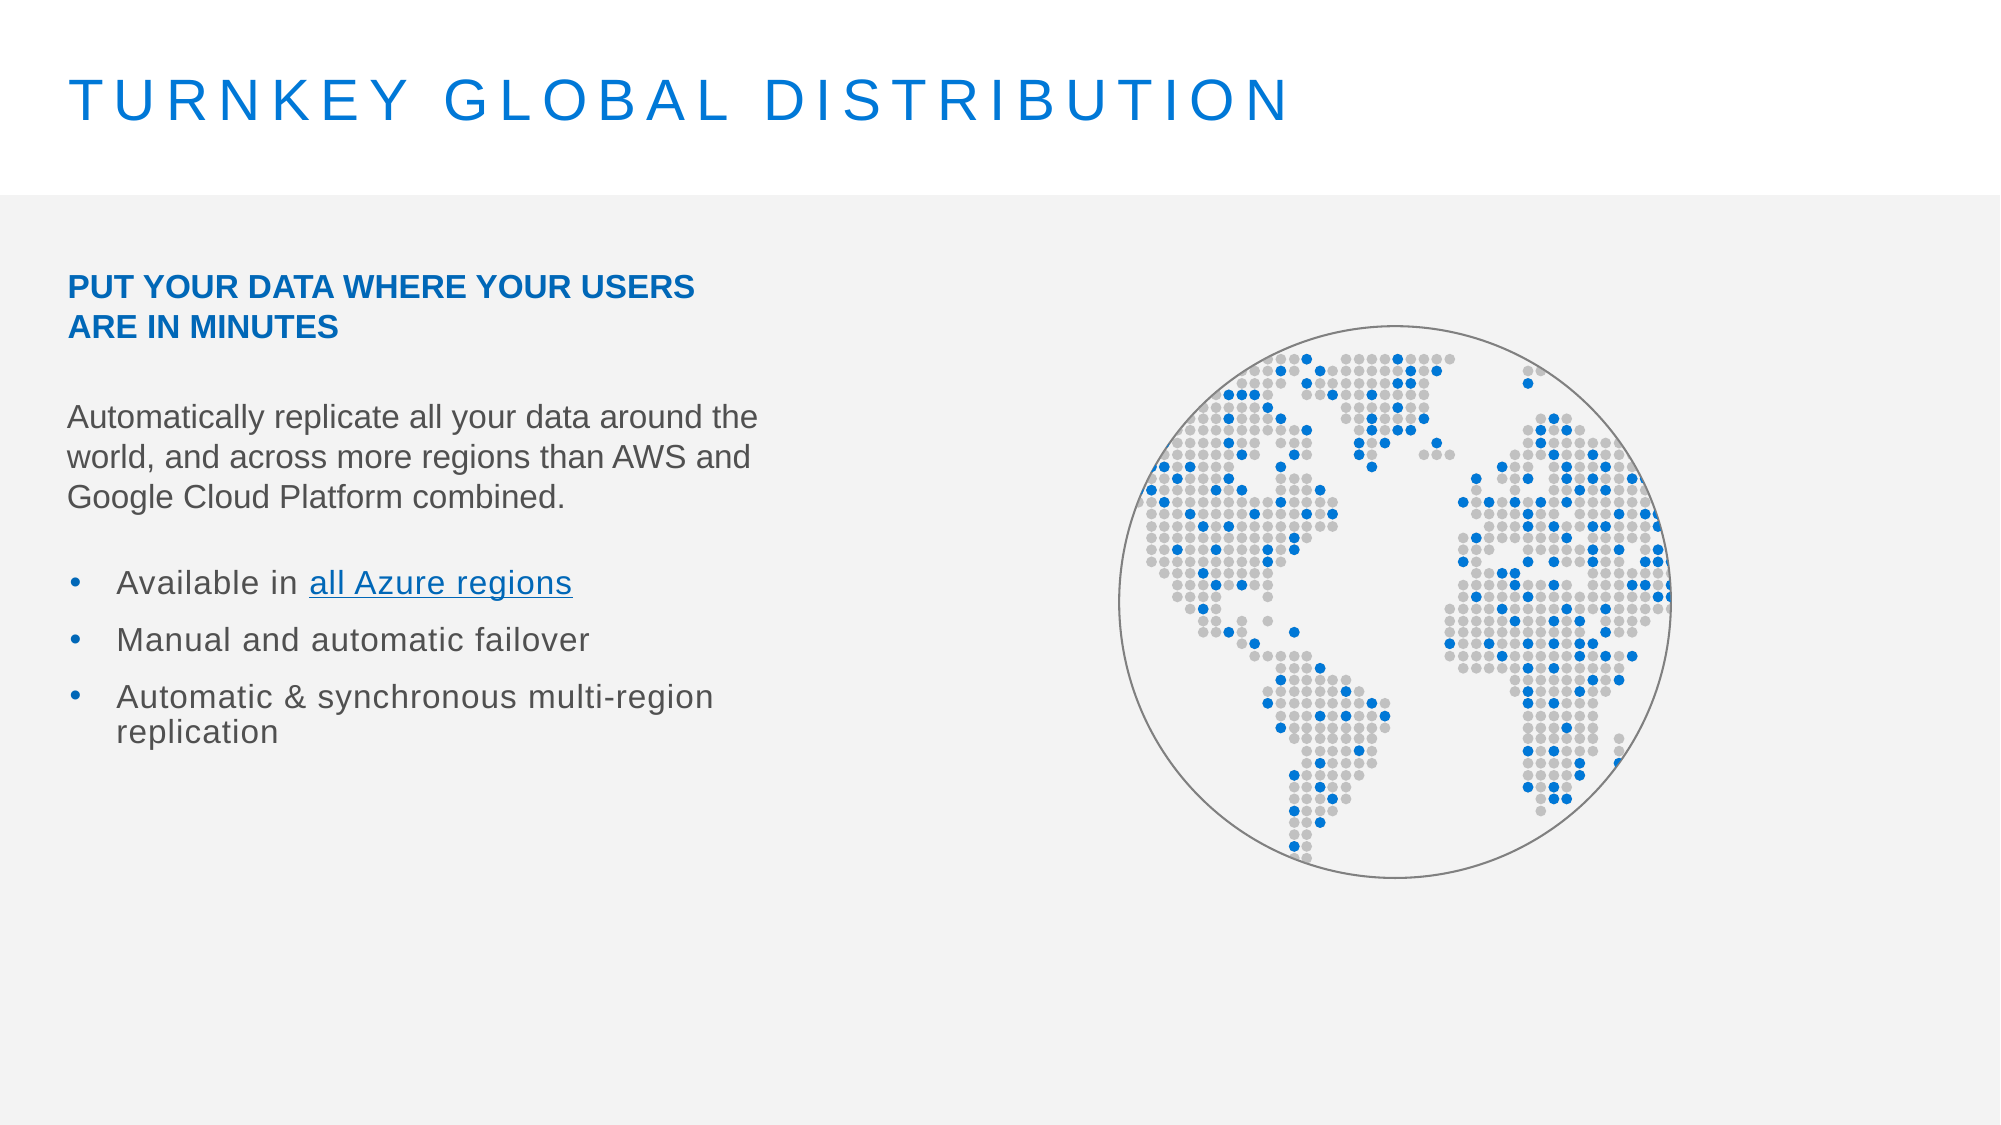

# Turnkey global distribution
PUT YOUR DATA WHERE YOUR USERS ARE IN MINUTES

Automatically replicate all your data around the world, and across more regions than AWS and Google Cloud Platform combined.
Available in all Azure regions
Manual and automatic failover
Automatic & synchronous multi-region replication